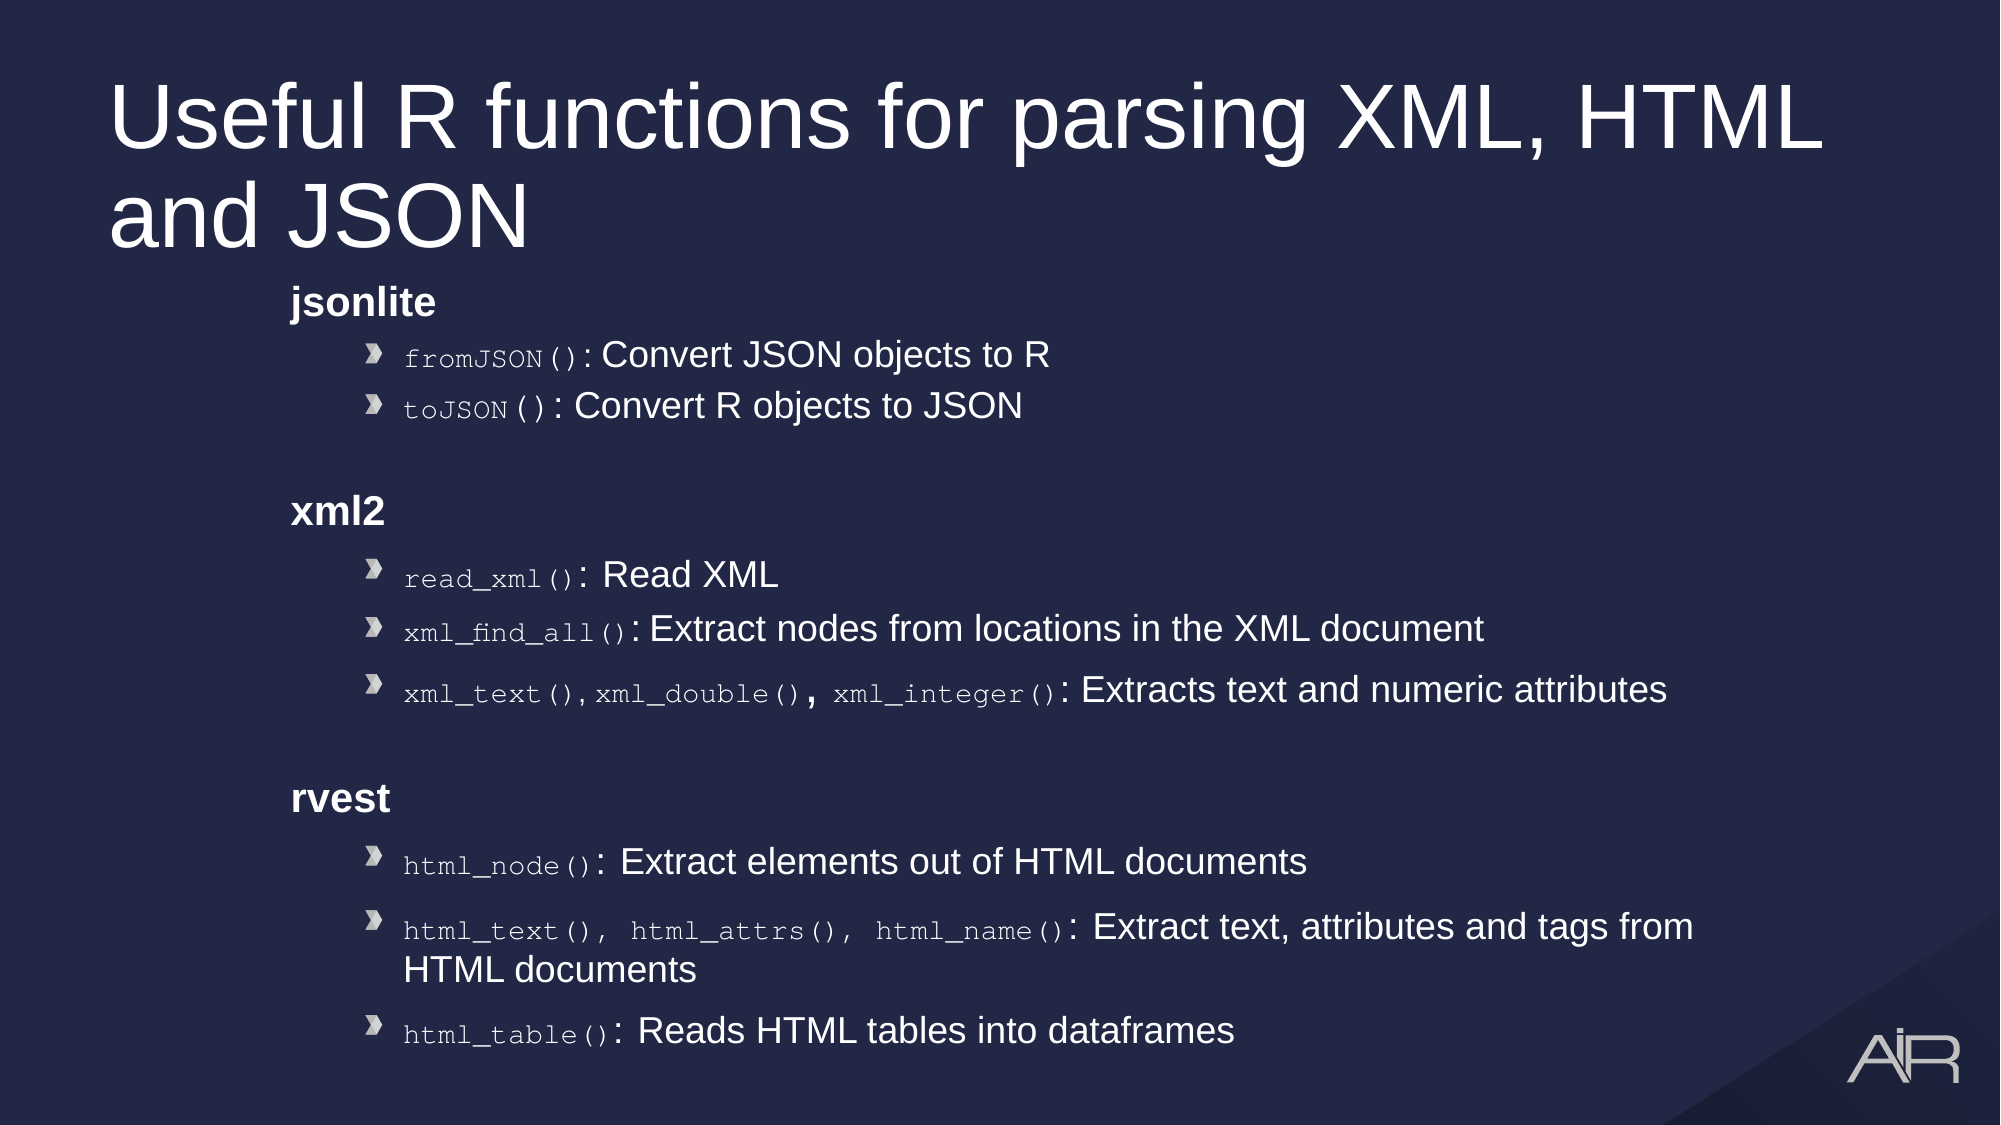

# Useful R functions for parsing XML, HTML and JSON
jsonlite
fromJSON(): Convert JSON objects to R
toJSON(): Convert R objects to JSON
xml2
read_xml(): Read XML
xml_find_all(): Extract nodes from locations in the XML document
xml_text(), xml_double(), xml_integer(): Extracts text and numeric attributes
rvest
html_node(): Extract elements out of HTML documents
html_text(), html_attrs(), html_name(): Extract text, attributes and tags from HTML documents
html_table(): Reads HTML tables into dataframes